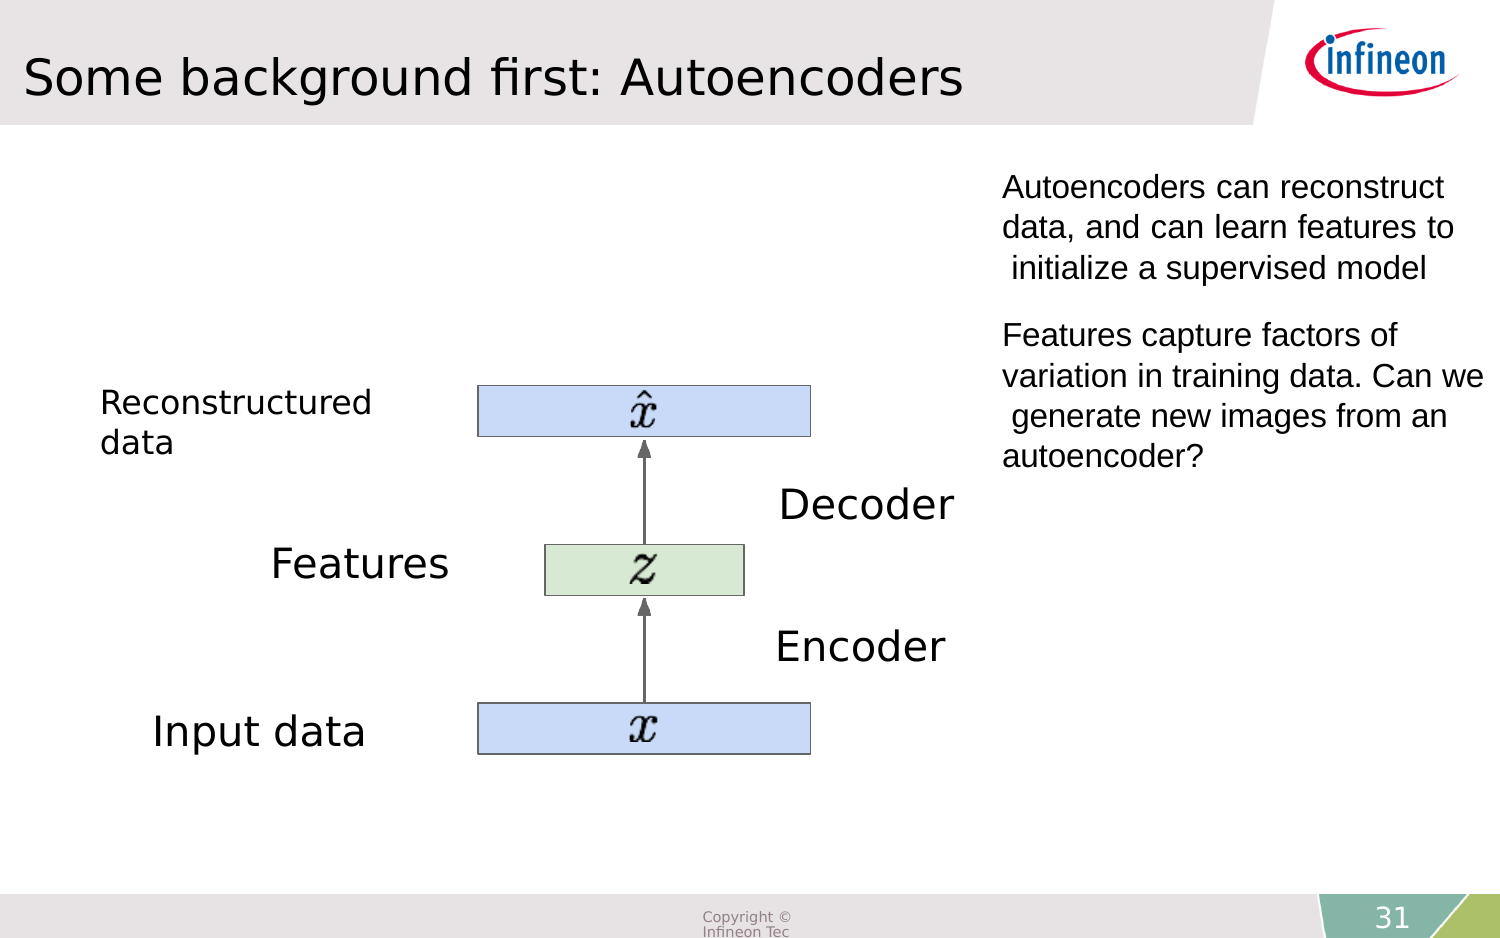

Some background first: Autoencoders
Autoencoders can reconstruct  data, and can learn features to  initialize a supervised model
Features capture factors of  variation in training data. Can we  generate new images from an  autoencoder?
Reconstructured data

Decoder
Features

Encoder

Input data

Lecture 13 -
Copyright © Infineon Technologies AG 2018. All rights reserved.
31